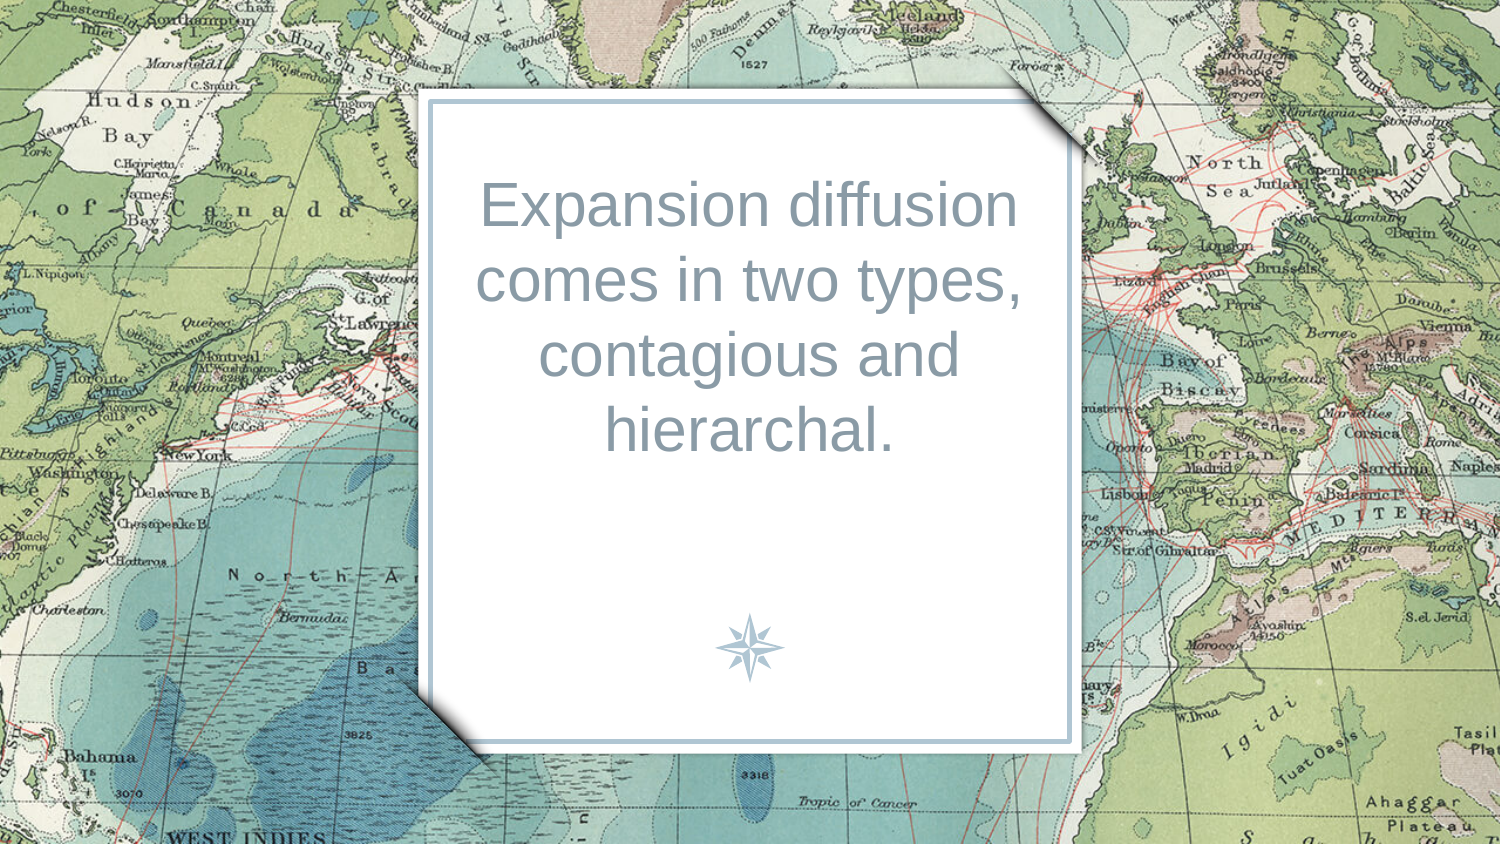

# Expansion diffusion comes in two types, contagious and hierarchal.